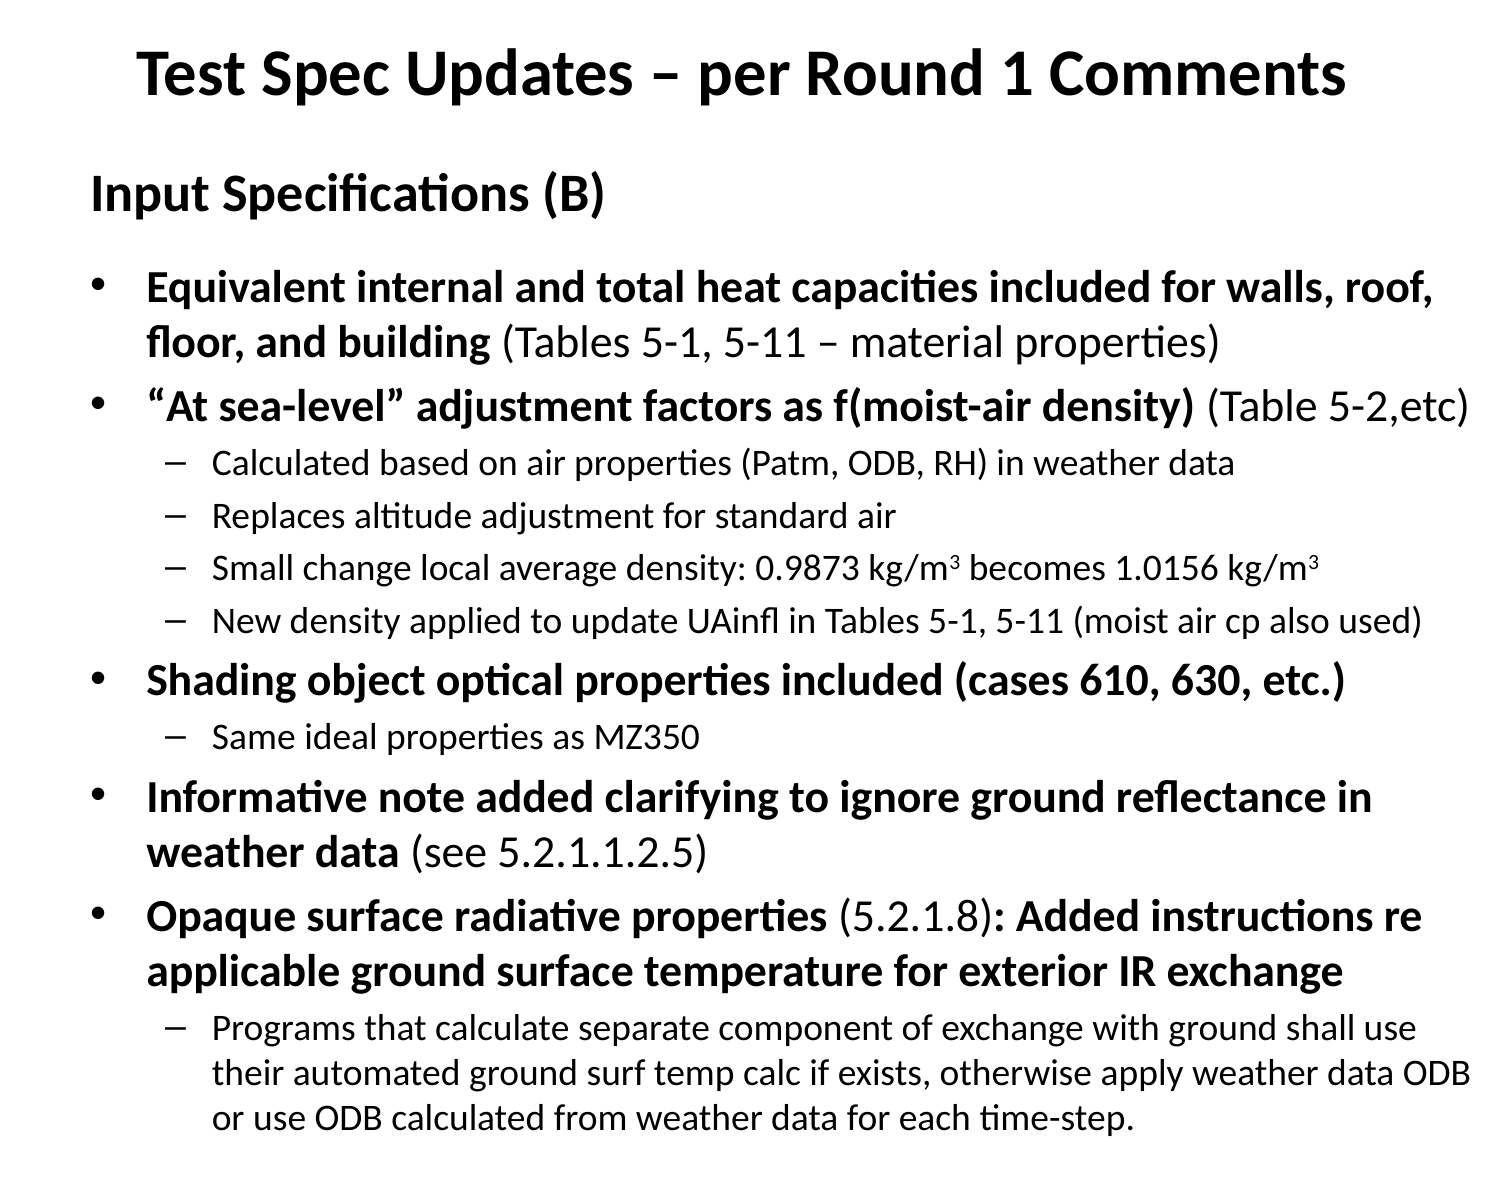

# Test Spec Updates – per Round 1 Comments
Input Specifications (B)
Equivalent internal and total heat capacities included for walls, roof, floor, and building (Tables 5-1, 5-11 – material properties)
“At sea-level” adjustment factors as f(moist-air density) (Table 5-2,etc)
Calculated based on air properties (Patm, ODB, RH) in weather data
Replaces altitude adjustment for standard air
Small change local average density: 0.9873 kg/m3 becomes 1.0156 kg/m3
New density applied to update UAinfl in Tables 5-1, 5-11 (moist air cp also used)
Shading object optical properties included (cases 610, 630, etc.)
Same ideal properties as MZ350
Informative note added clarifying to ignore ground reflectance in weather data (see 5.2.1.1.2.5)
Opaque surface radiative properties (5.2.1.8): Added instructions re applicable ground surface temperature for exterior IR exchange
Programs that calculate separate component of exchange with ground shall use their automated ground surf temp calc if exists, otherwise apply weather data ODB or use ODB calculated from weather data for each time-step.